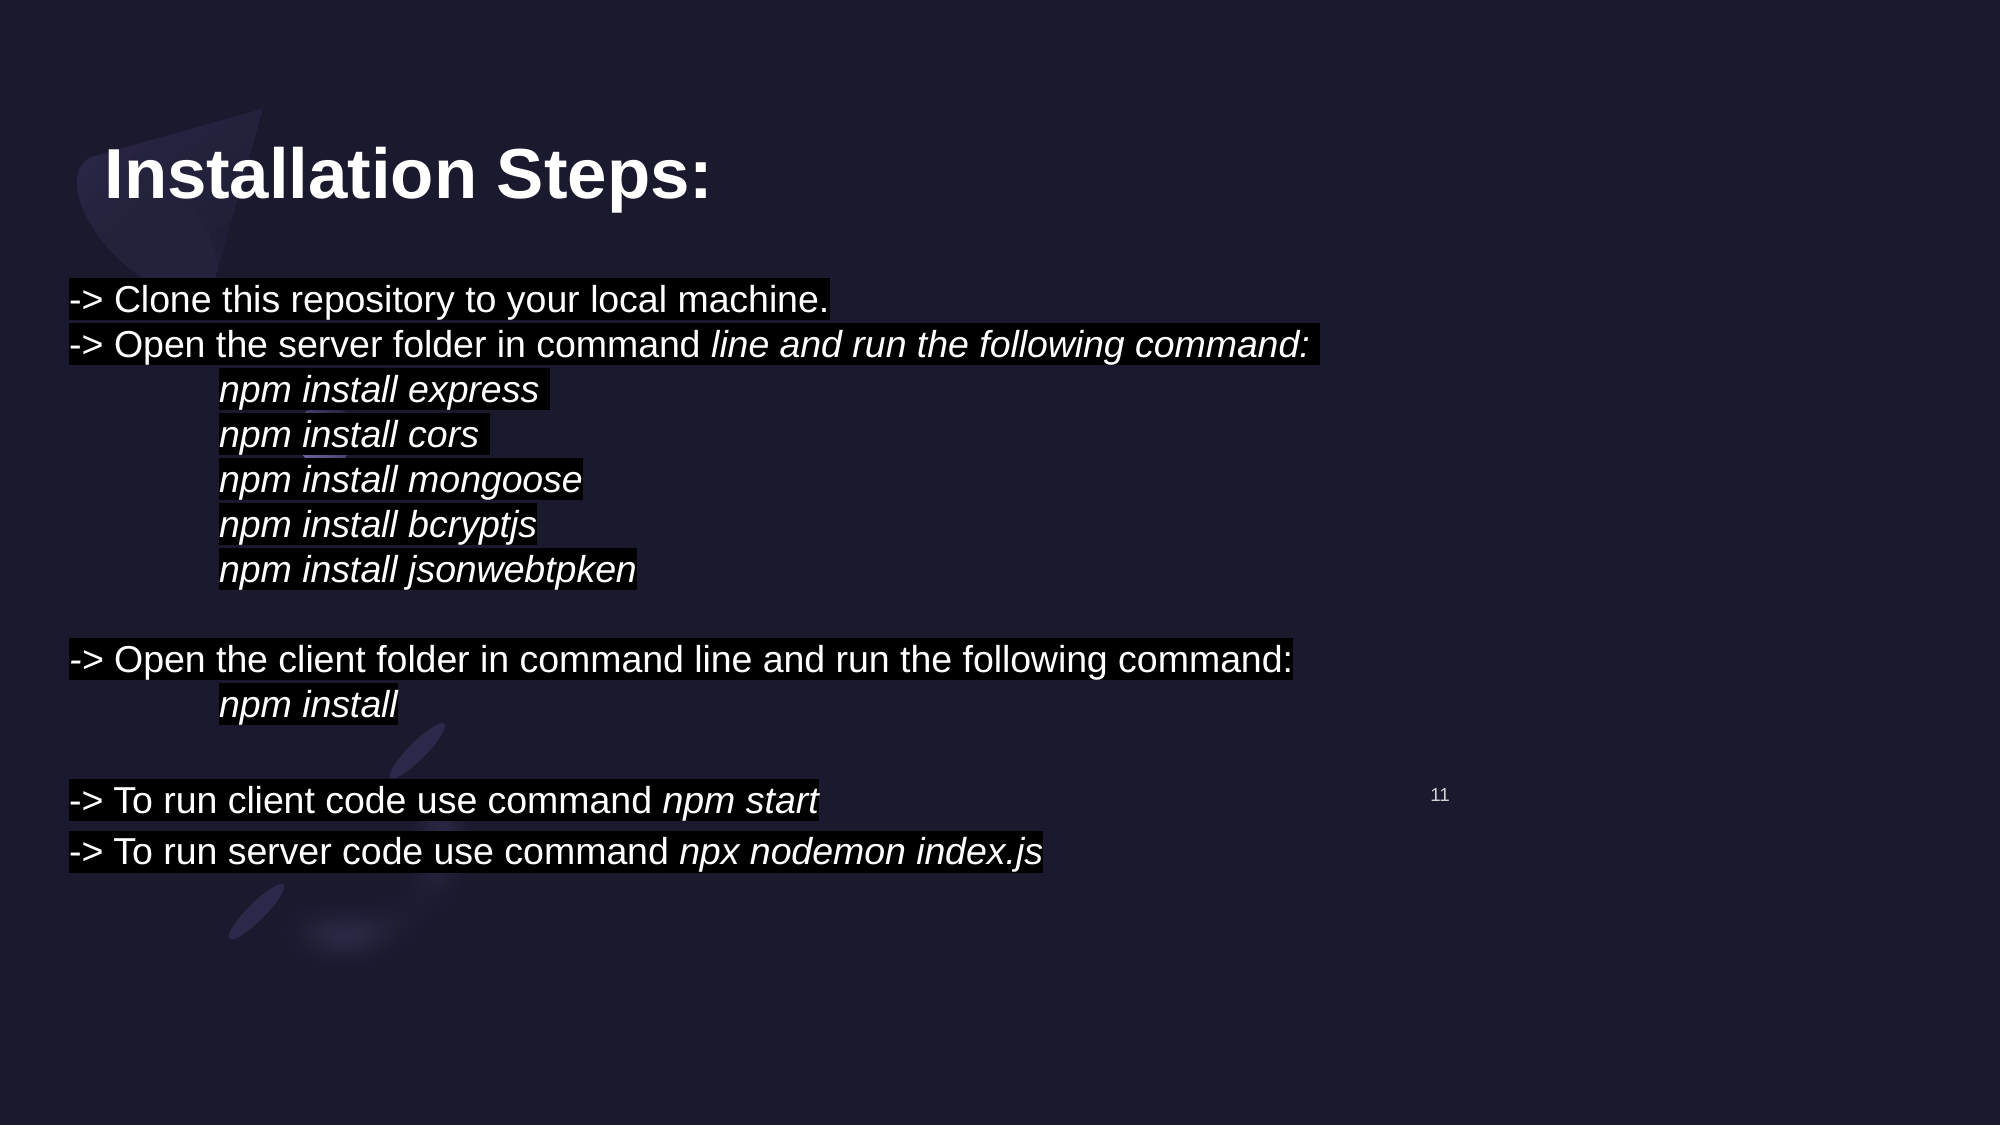

Installation Steps:

-> Clone this repository to your local machine.
-> Open the server folder in command line and run the following command:
	npm install express
	npm install cors
	npm install mongoose
	npm install bcryptjs
	npm install jsonwebtpken

-> Open the client folder in command line and run the following command:
	npm install

-> To run client code use command npm start
-> To run server code use command npx nodemon index.js

11